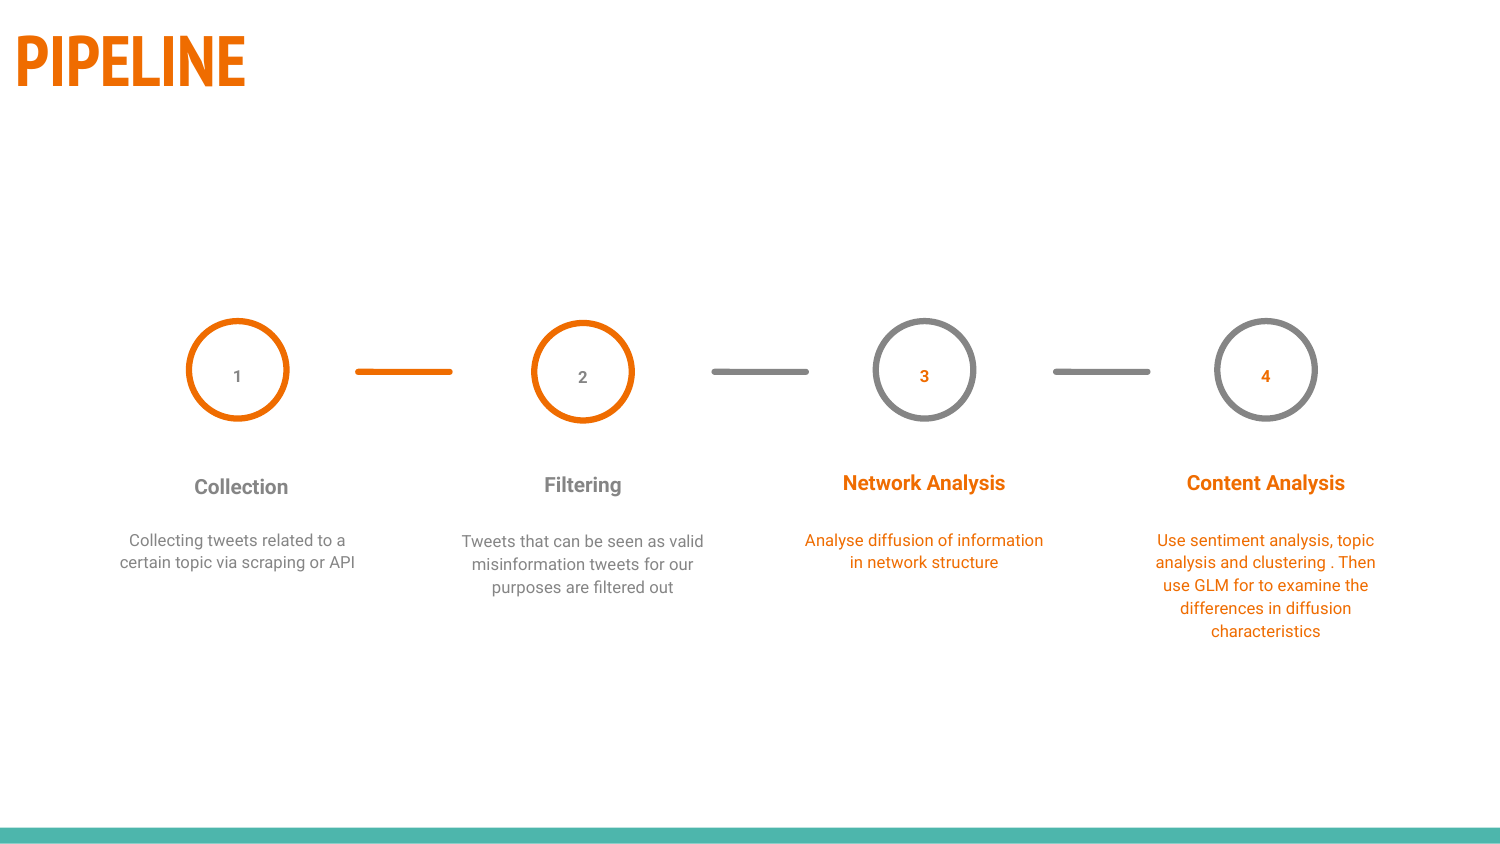

# PIPELINE

1
Collection
Collecting tweets related to a certain topic via scraping or API

3
Network Analysis
Analyse diffusion of information in network structure

4
Content Analysis
Use sentiment analysis, topic analysis and clustering . Then use GLM for to examine the differences in diffusion characteristics

2
Filtering
Tweets that can be seen as valid misinformation tweets for our purposes are filtered out